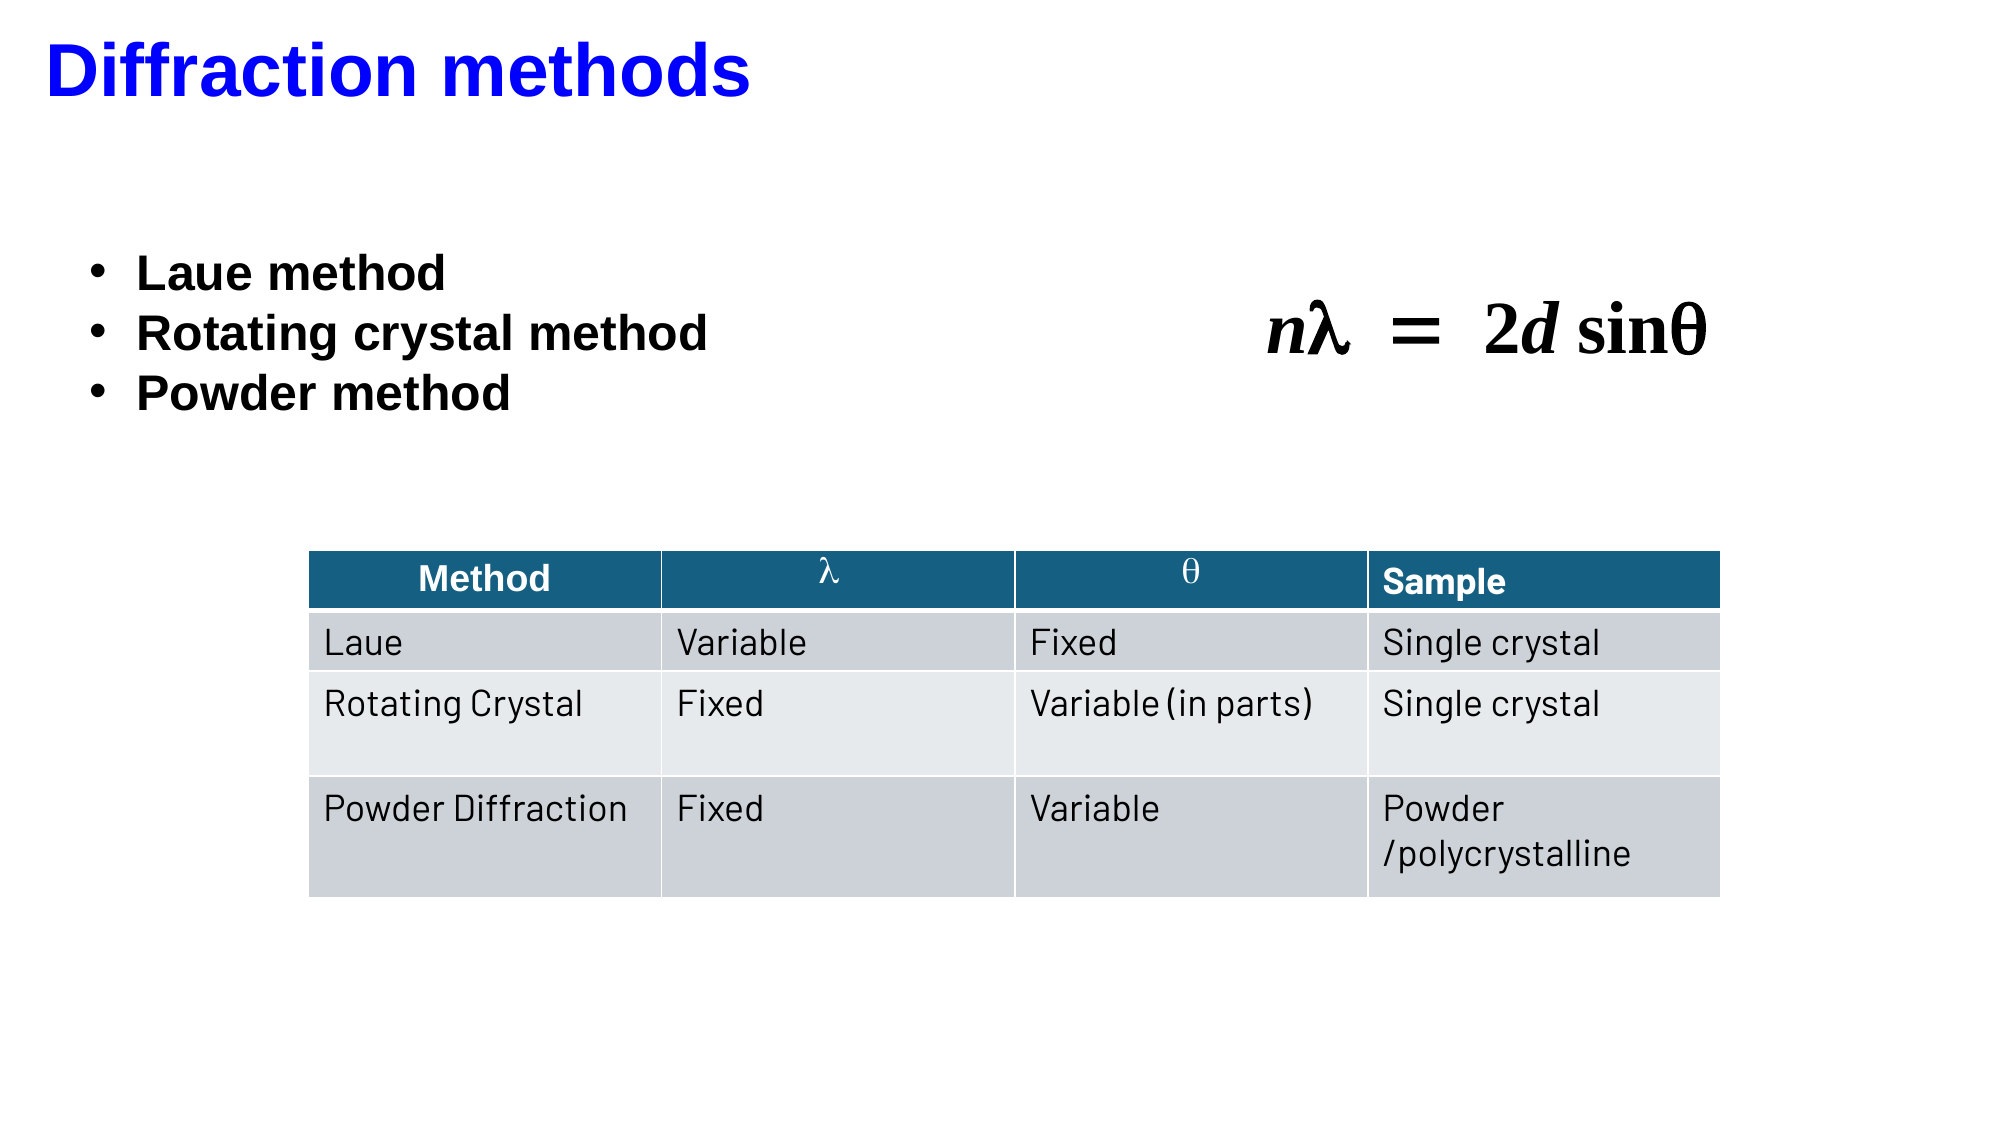

Diffraction methods
Laue method
Rotating crystal method
Powder method
nλ = 2d sinθ
| Method | λ | θ | Sample |
| --- | --- | --- | --- |
| Laue | Variable | Fixed | Single crystal |
| Rotating Crystal | Fixed | Variable (in parts) | Single crystal |
| Powder Diffraction | Fixed | Variable | Powder /polycrystalline |